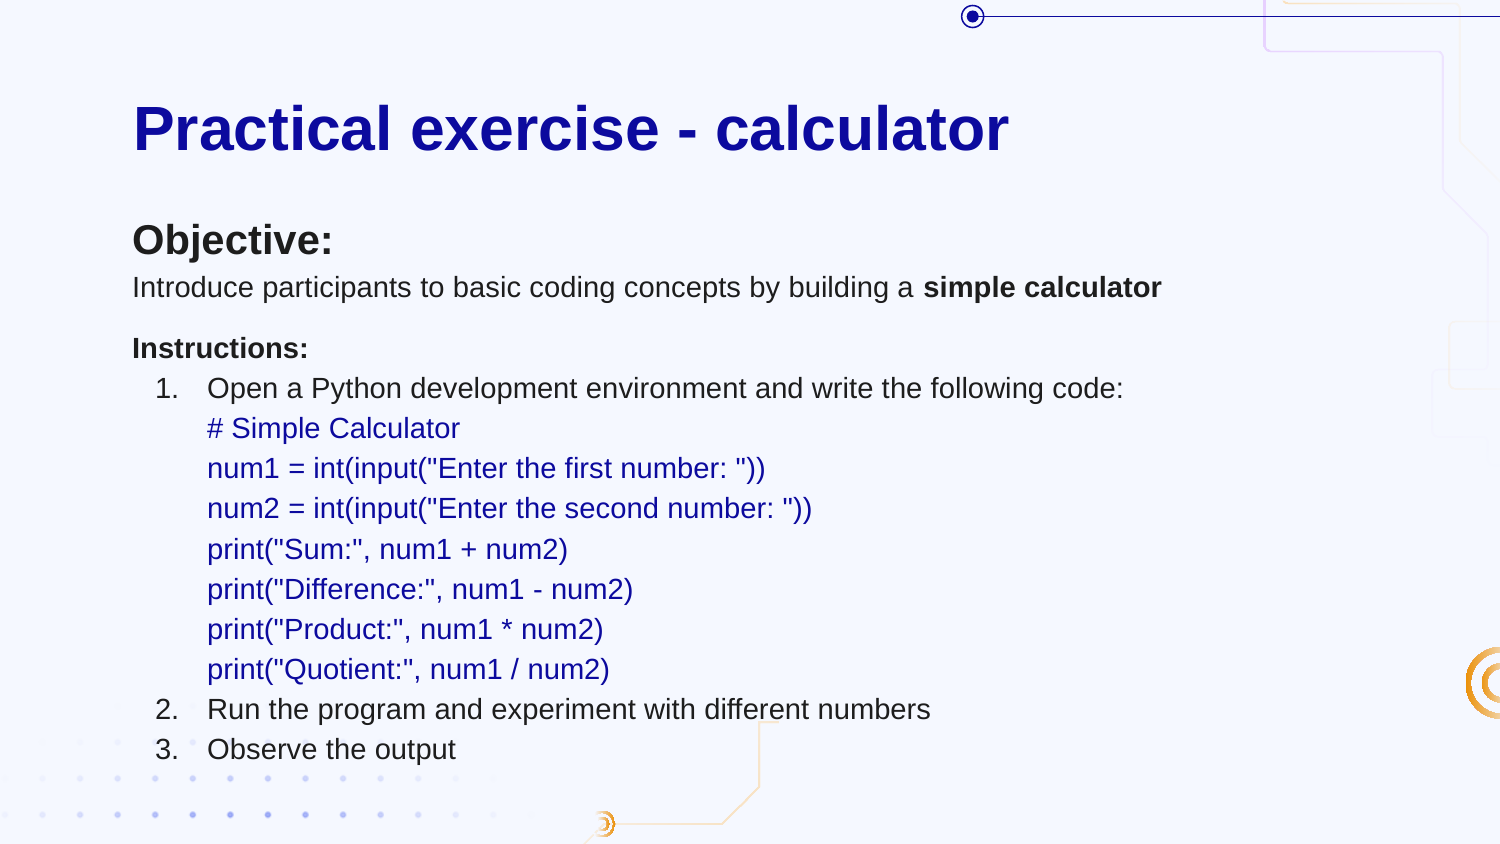

# Practical exercise - calculator
Objective:
Introduce participants to basic coding concepts by building a simple calculator
Instructions:
Open a Python development environment and write the following code:
# Simple Calculator
num1 = int(input("Enter the first number: "))
num2 = int(input("Enter the second number: "))
print("Sum:", num1 + num2)
print("Difference:", num1 - num2)
print("Product:", num1 * num2)
print("Quotient:", num1 / num2)
Run the program and experiment with different numbers
Observe the output